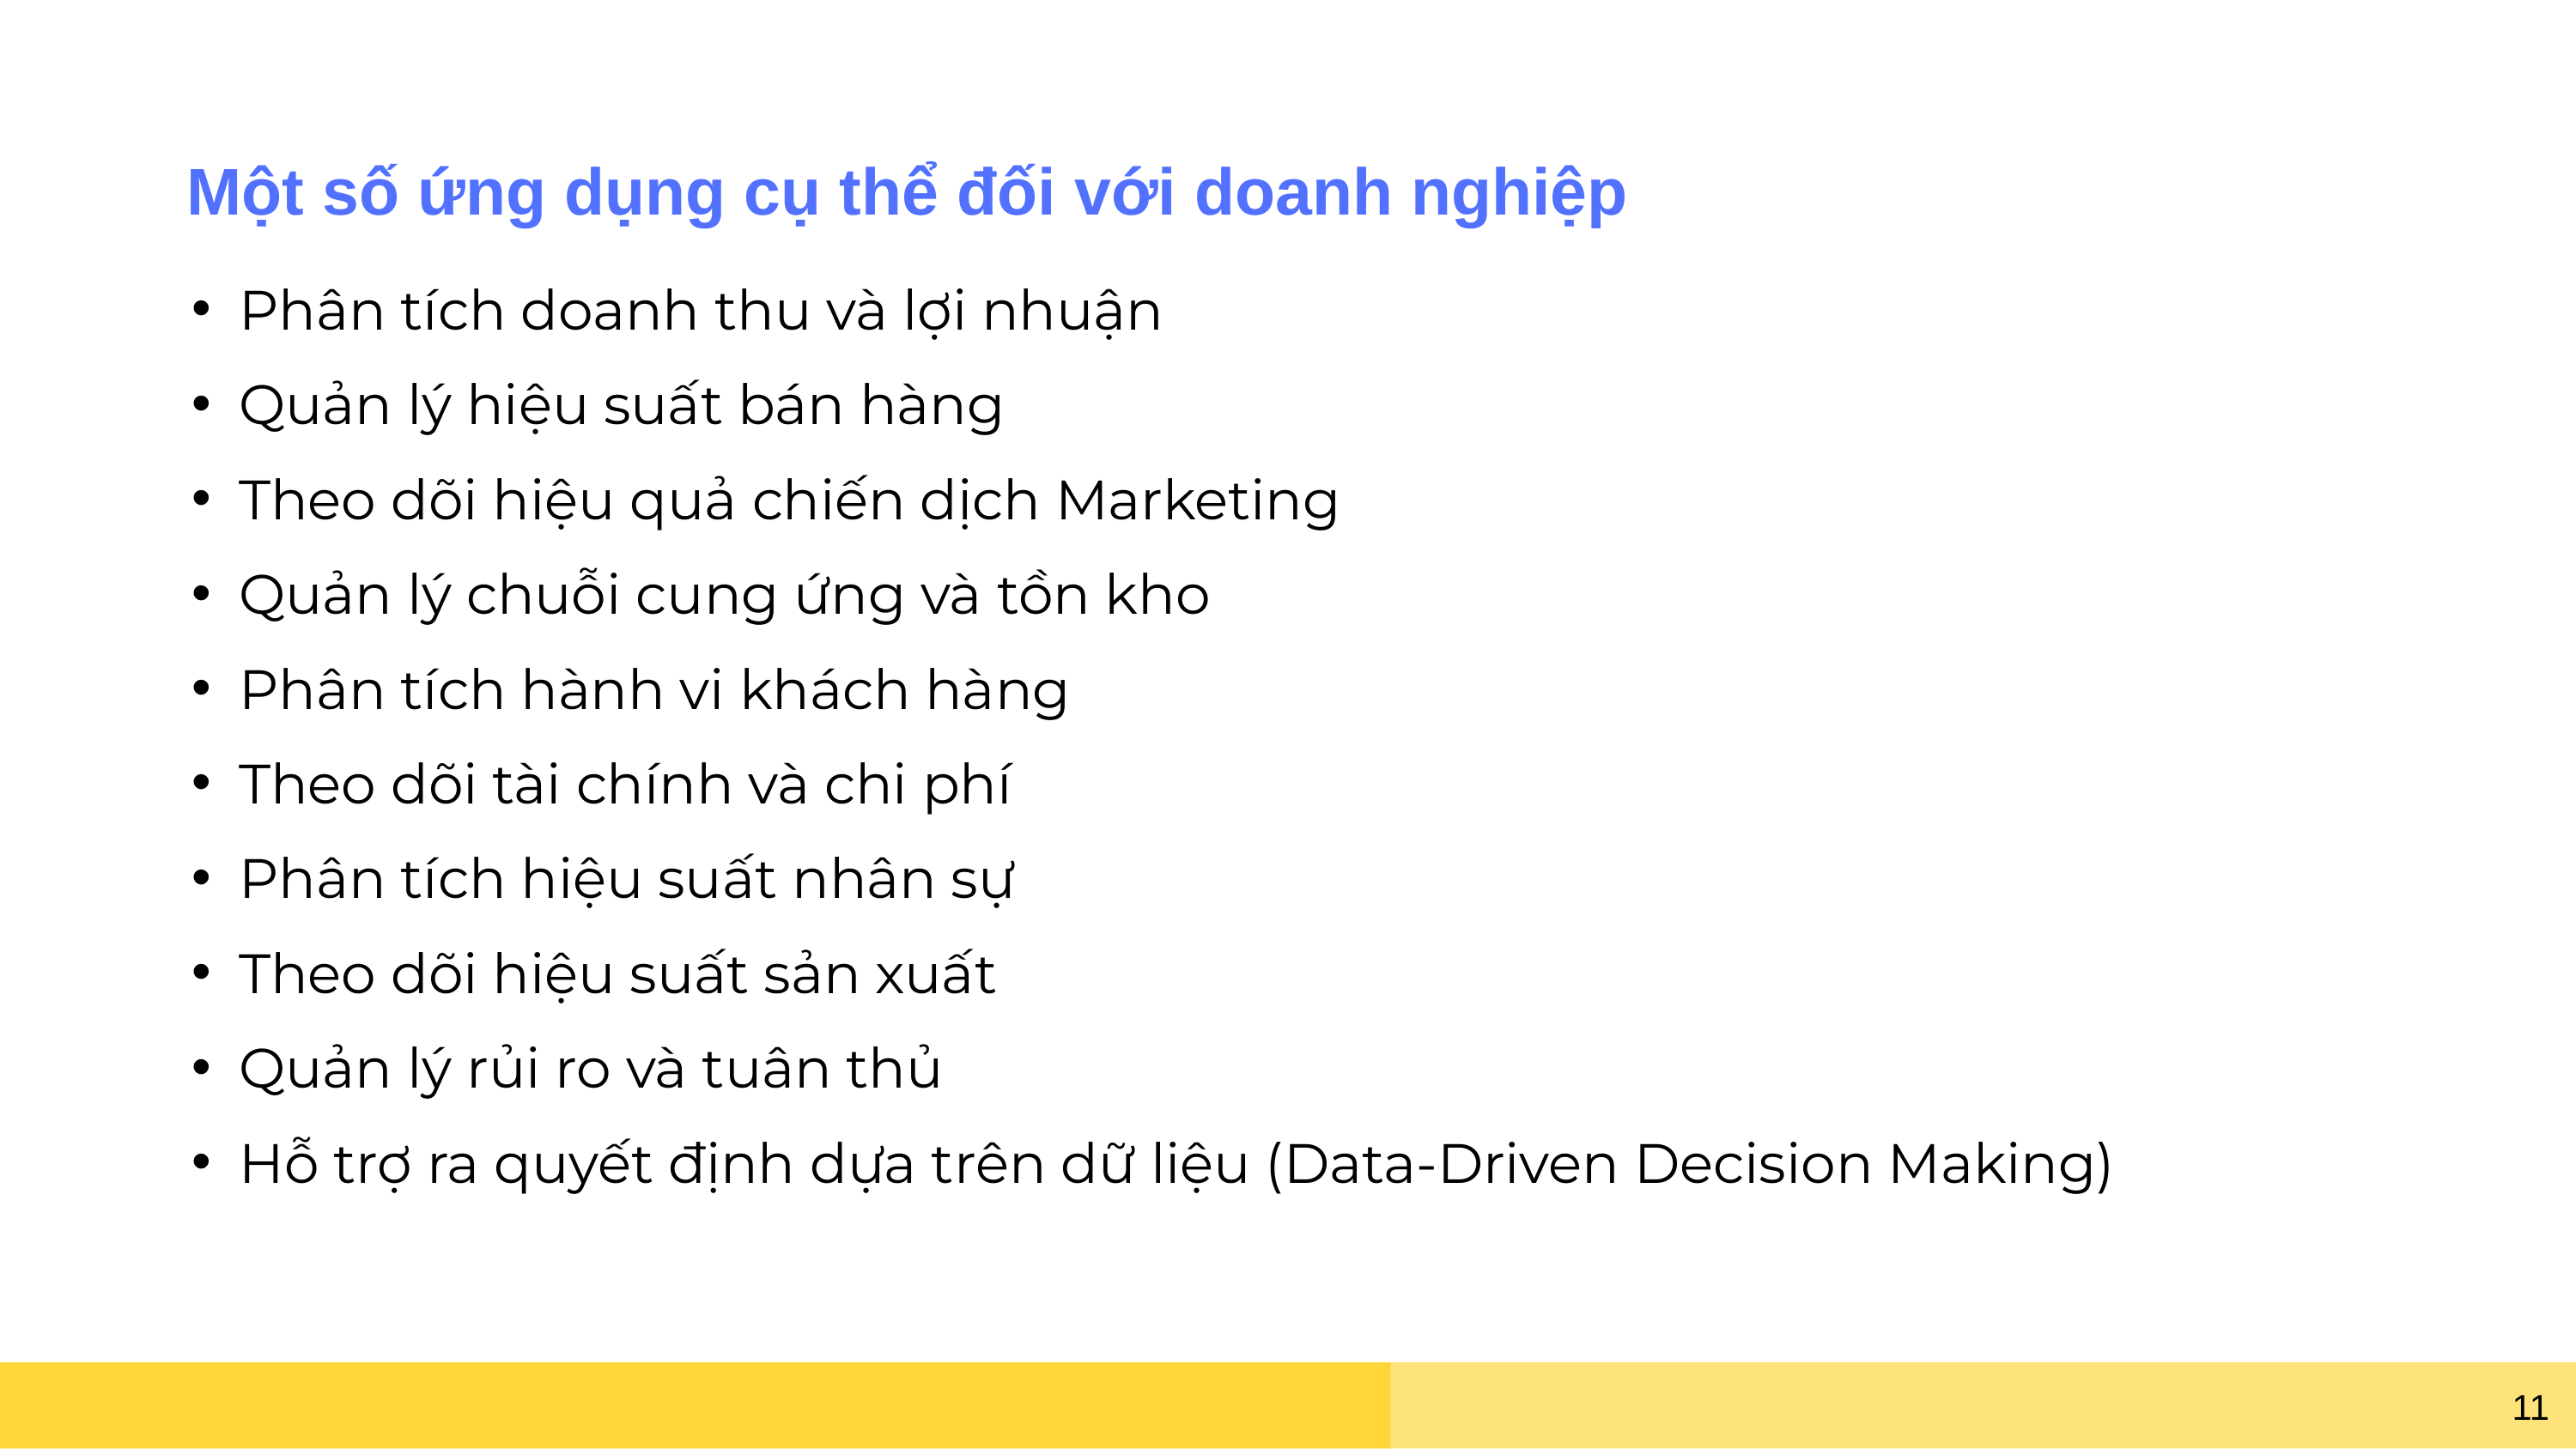

Một số ứng dụng cụ thể đối với doanh nghiệp
Phân tích doanh thu và lợi nhuận
Quản lý hiệu suất bán hàng
Theo dõi hiệu quả chiến dịch Marketing
Quản lý chuỗi cung ứng và tồn kho
Phân tích hành vi khách hàng
Theo dõi tài chính và chi phí
Phân tích hiệu suất nhân sự
Theo dõi hiệu suất sản xuất
Quản lý rủi ro và tuân thủ
Hỗ trợ ra quyết định dựa trên dữ liệu (Data-Driven Decision Making)

11